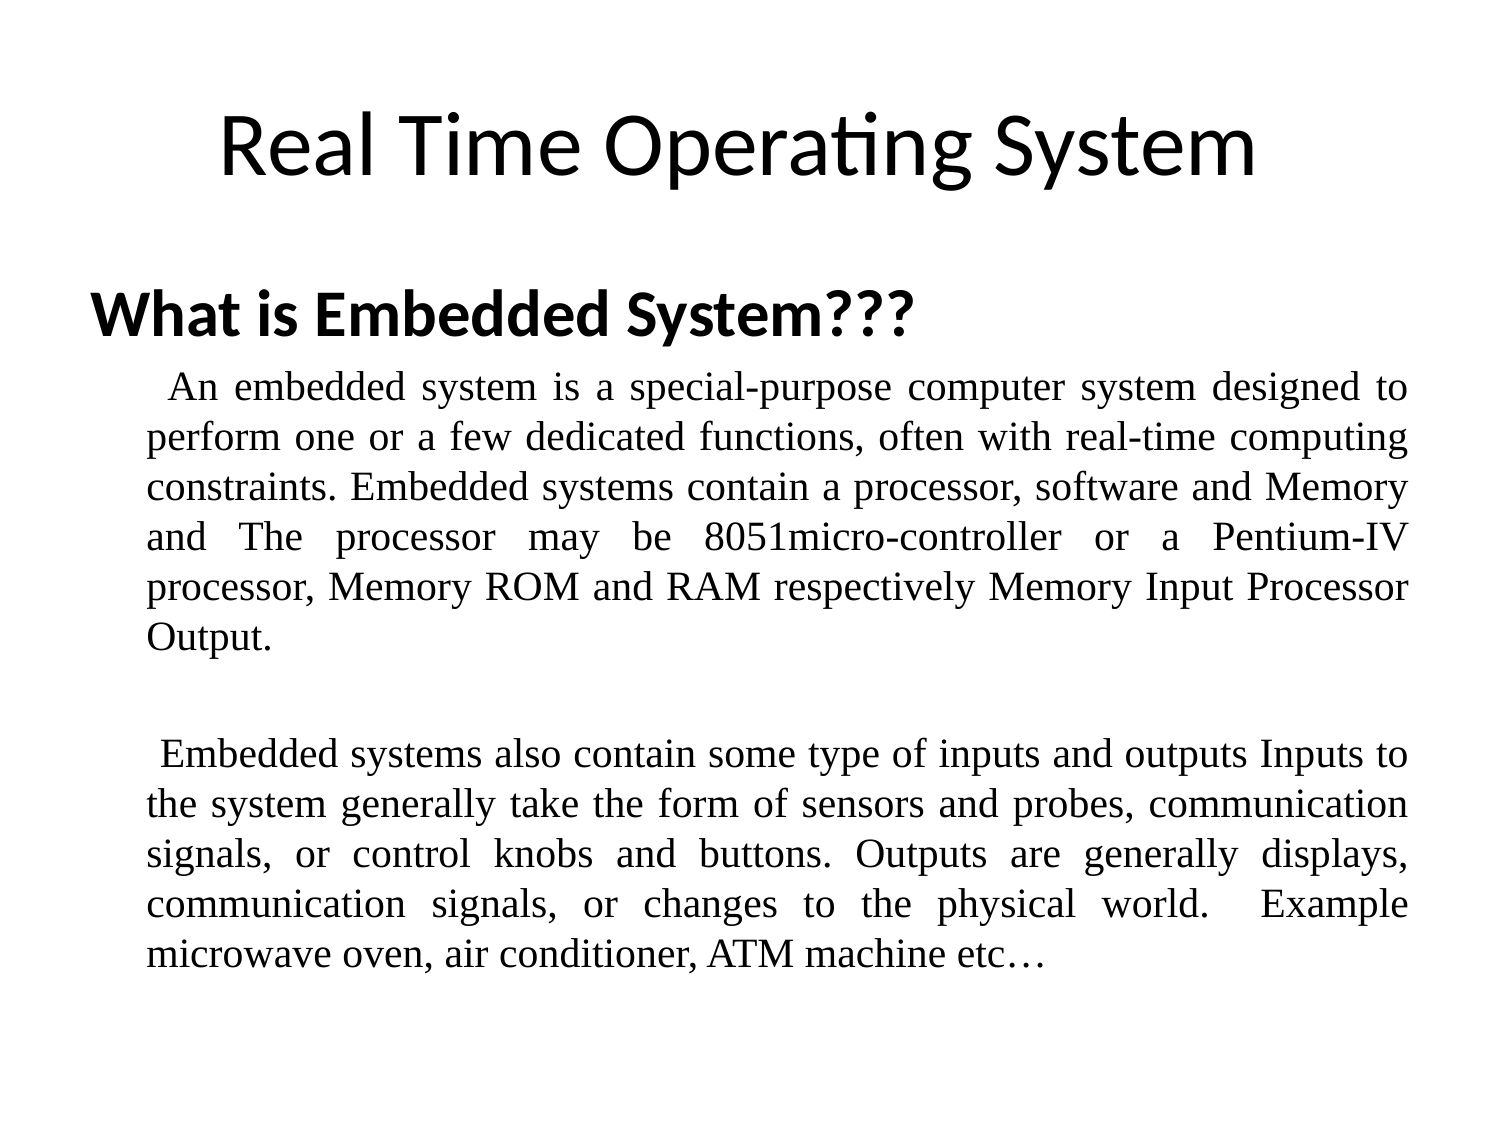

# Real Time Operating System
What is Embedded System???
     An embedded system is a special-purpose computer system designed to perform one or a few dedicated functions, often with real-time computing constraints. Embedded systems contain a processor, software and Memory and The processor may be 8051micro-controller or a Pentium-IV processor, Memory ROM and RAM respectively Memory Input Processor Output.

      Embedded systems also contain some type of inputs and outputs Inputs to the system generally take the form of sensors and probes, communication signals, or control knobs and buttons. Outputs are generally displays, communication signals, or changes to the physical world.  Example microwave oven, air conditioner, ATM machine etc…